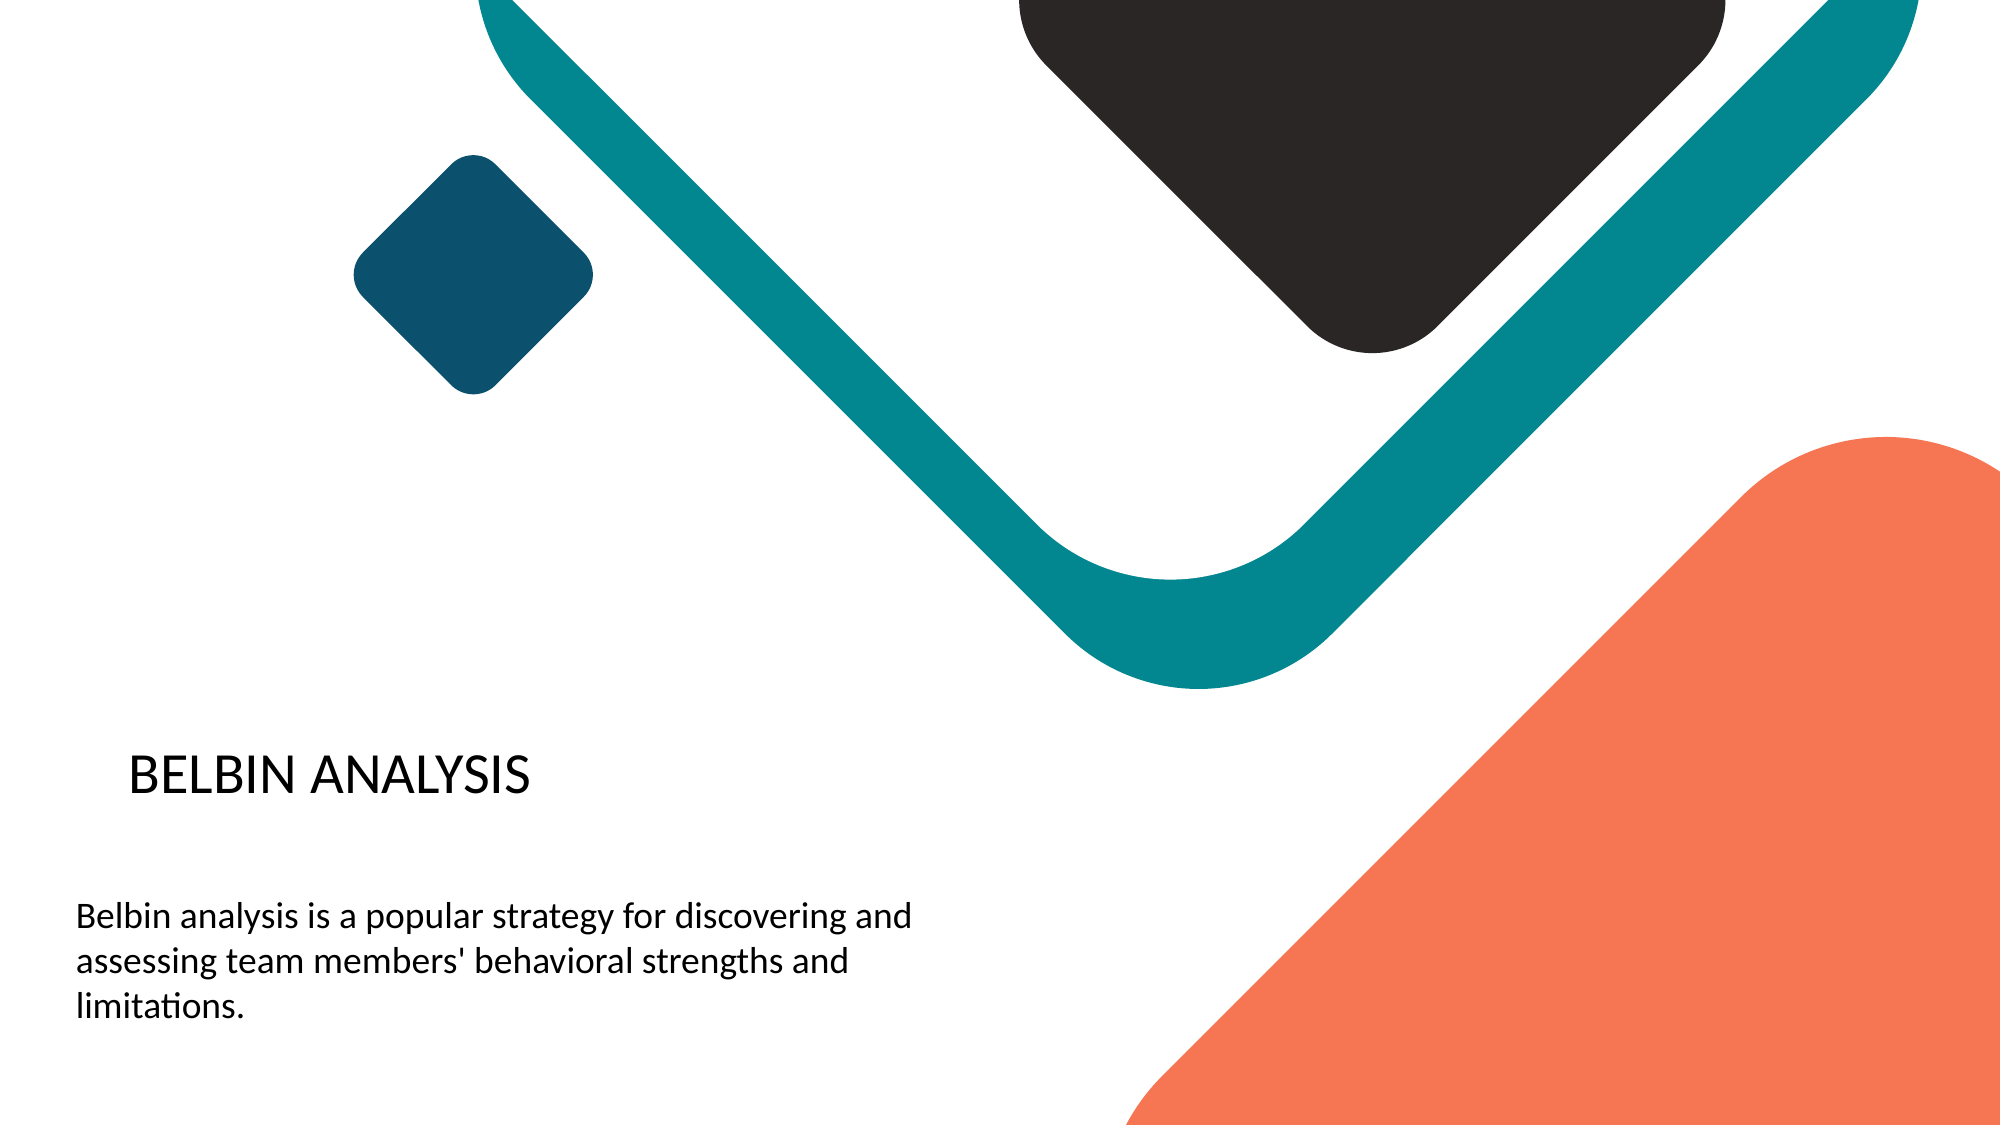

BELBIN ANALYSIS
Belbin analysis is a popular strategy for discovering and assessing team members' behavioral strengths and limitations.